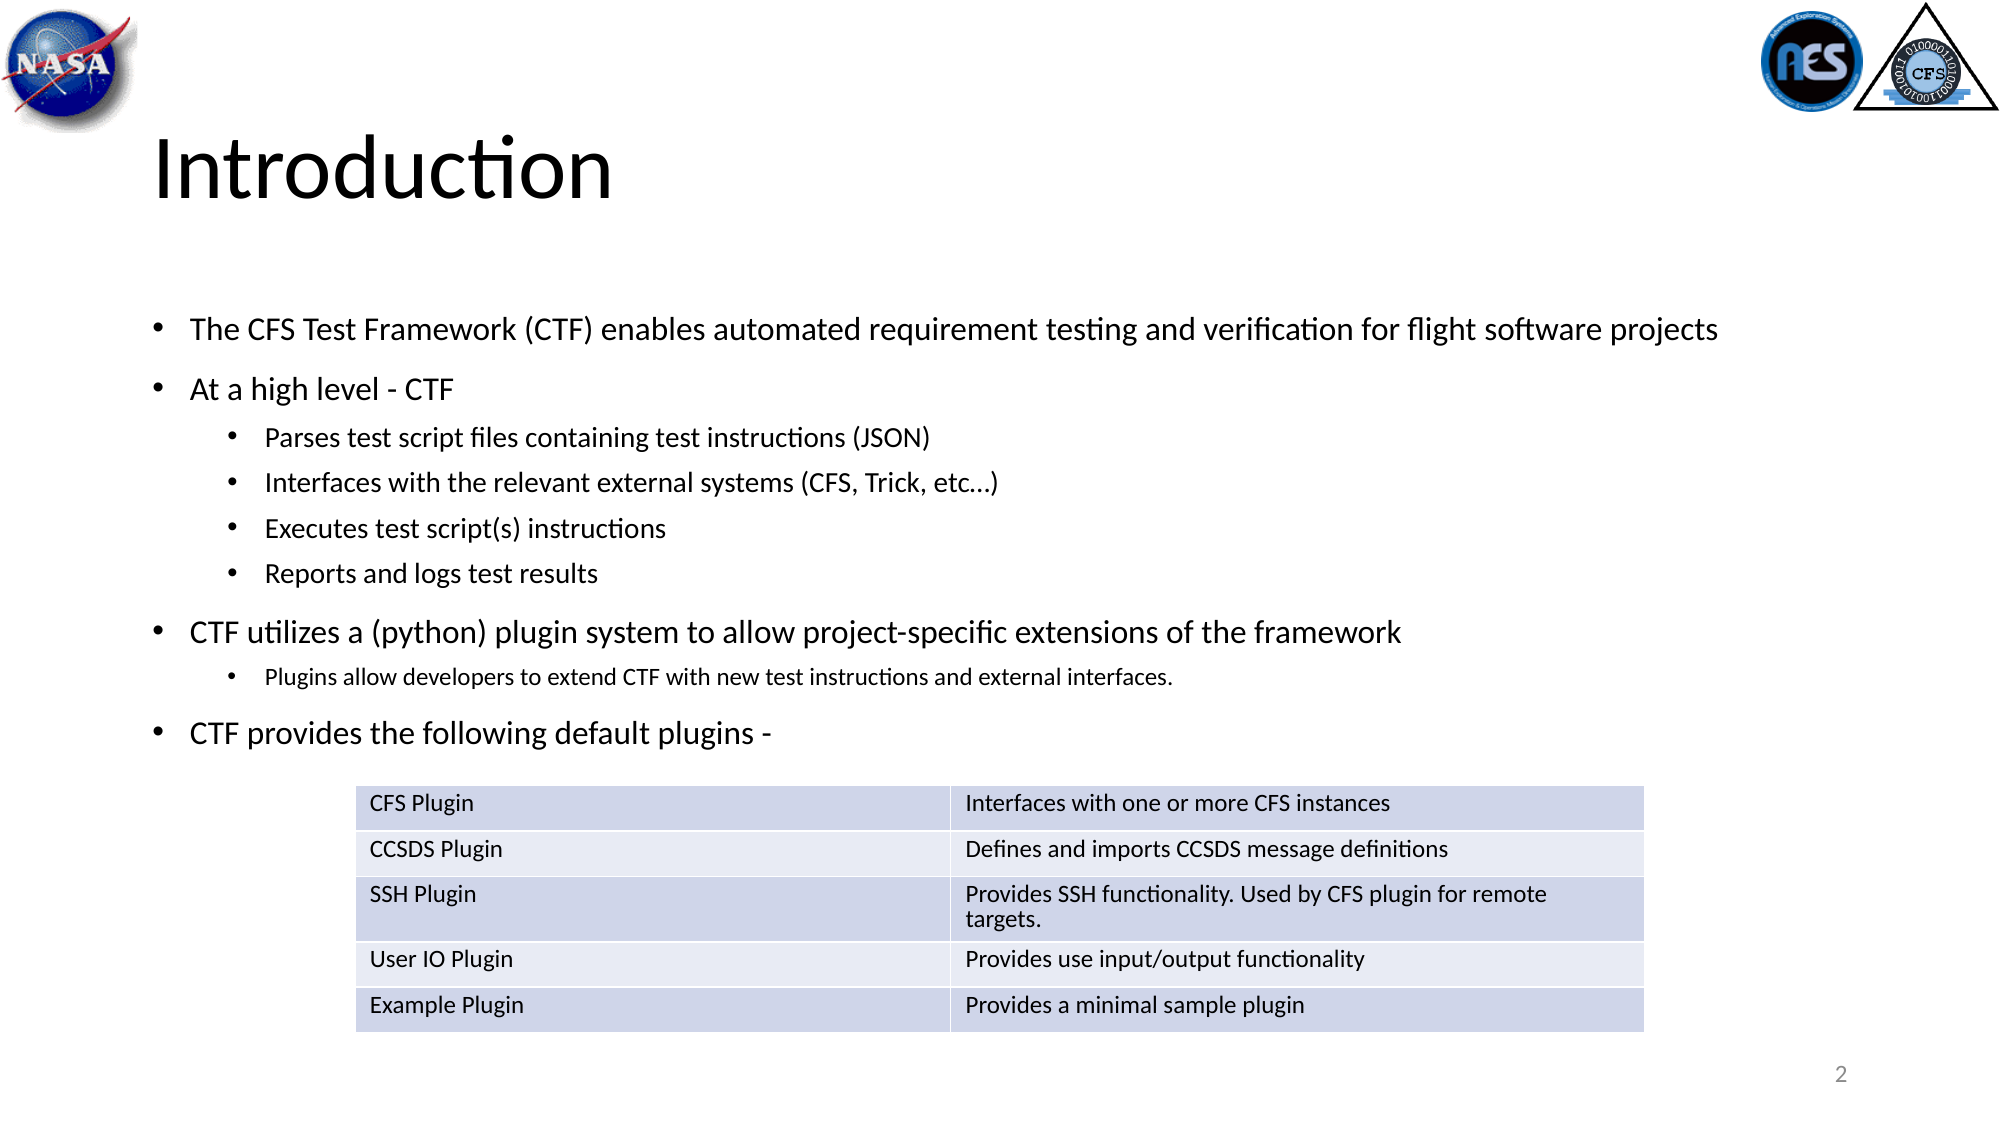

# Introduction
The CFS Test Framework (CTF) enables automated requirement testing and verification for flight software projects
At a high level - CTF
Parses test script files containing test instructions (JSON)
Interfaces with the relevant external systems (CFS, Trick, etc…)
Executes test script(s) instructions
Reports and logs test results
CTF utilizes a (python) plugin system to allow project-specific extensions of the framework
Plugins allow developers to extend CTF with new test instructions and external interfaces.
CTF provides the following default plugins -

| CFS Plugin | Interfaces with one or more CFS instances |
| --- | --- |
| CCSDS Plugin | Defines and imports CCSDS message definitions |
| SSH Plugin | Provides SSH functionality. Used by CFS plugin for remote targets. |
| User IO Plugin | Provides use input/output functionality |
| Example Plugin | Provides a minimal sample plugin |
2